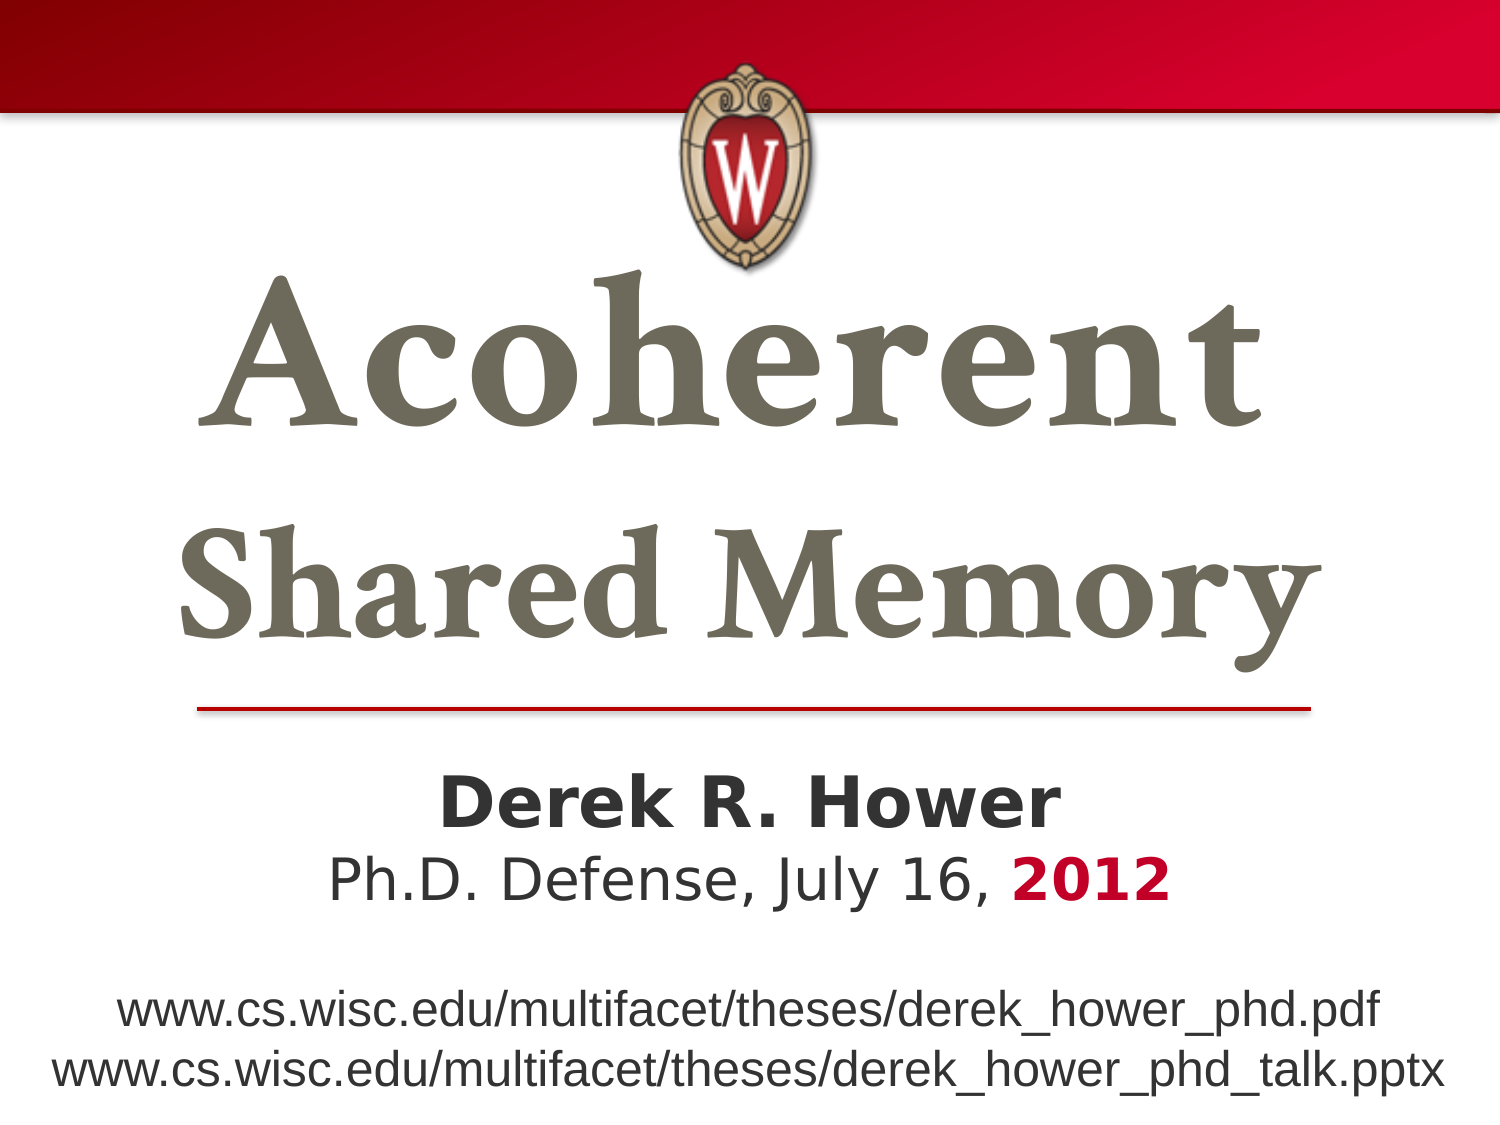

# Acoherent Shared Memory
Derek R. Hower
Ph.D. Defense, July 16, 2012
www.cs.wisc.edu/multifacet/theses/derek_hower_phd.pdf
www.cs.wisc.edu/multifacet/theses/derek_hower_phd_talk.pptx